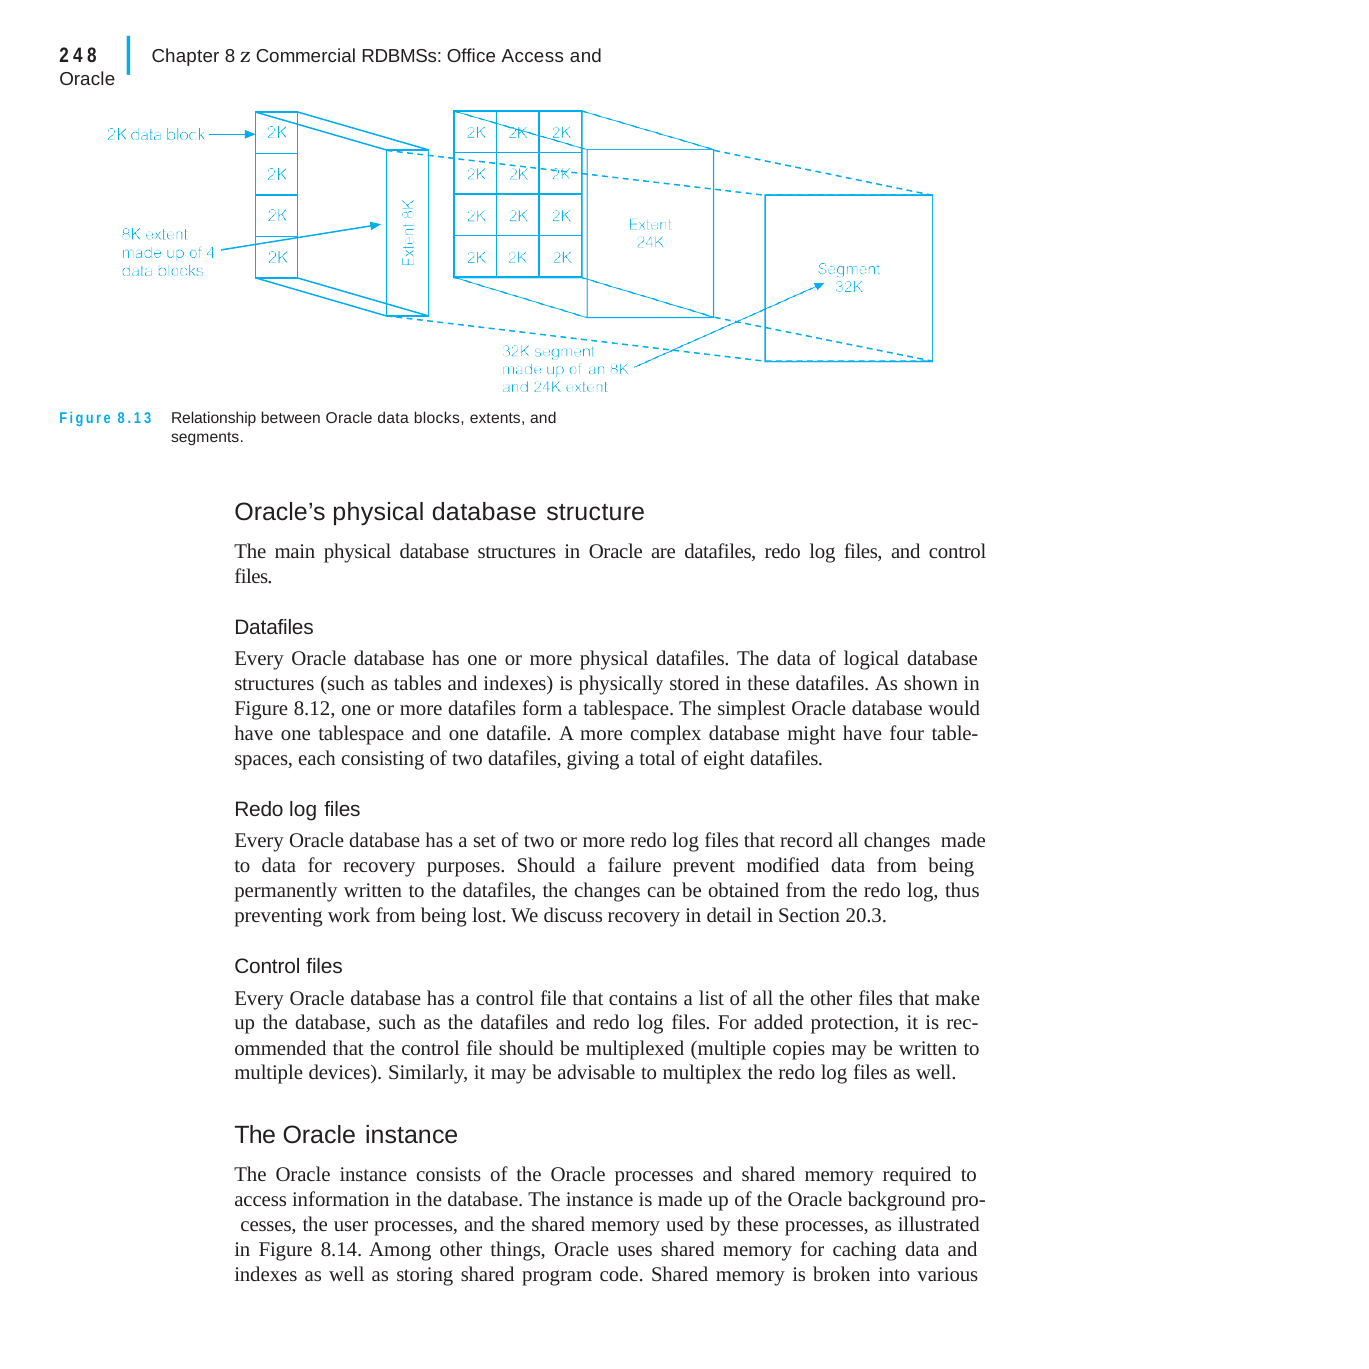

|
248	Chapter 8 z Commercial RDBMSs: Office Access and Oracle

|  |  |  |
| --- | --- | --- |
|  |  |  |
|  |  |  |
|  |  |  |
Figure 8.13
Relationship between Oracle data blocks, extents, and segments.
Oracle’s physical database structure
The main physical database structures in Oracle are datafiles, redo log files, and control files.

Datafiles
Every Oracle database has one or more physical datafiles. The data of logical database  structures (such as tables and indexes) is physically stored in these datafiles. As shown in  Figure 8.12, one or more datafiles form a tablespace. The simplest Oracle database would  have one tablespace and one datafile. A more complex database might have four table-  spaces, each consisting of two datafiles, giving a total of eight datafiles.

Redo log files
Every Oracle database has a set of two or more redo log files that record all changes  made to data for recovery purposes. Should a failure prevent modified data from being  permanently written to the datafiles, the changes can be obtained from the redo log, thus  preventing work from being lost. We discuss recovery in detail in Section 20.3.

Control files
Every Oracle database has a control file that contains a list of all the other files that make  up the database, such as the datafiles and redo log files. For added protection, it is rec-  ommended that the control file should be multiplexed (multiple copies may be written to  multiple devices). Similarly, it may be advisable to multiplex the redo log files as well.

The Oracle instance
The Oracle instance consists of the Oracle processes and shared memory required to  access information in the database. The instance is made up of the Oracle background pro-  cesses, the user processes, and the shared memory used by these processes, as illustrated  in Figure 8.14. Among other things, Oracle uses shared memory for caching data and  indexes as well as storing shared program code. Shared memory is broken into various